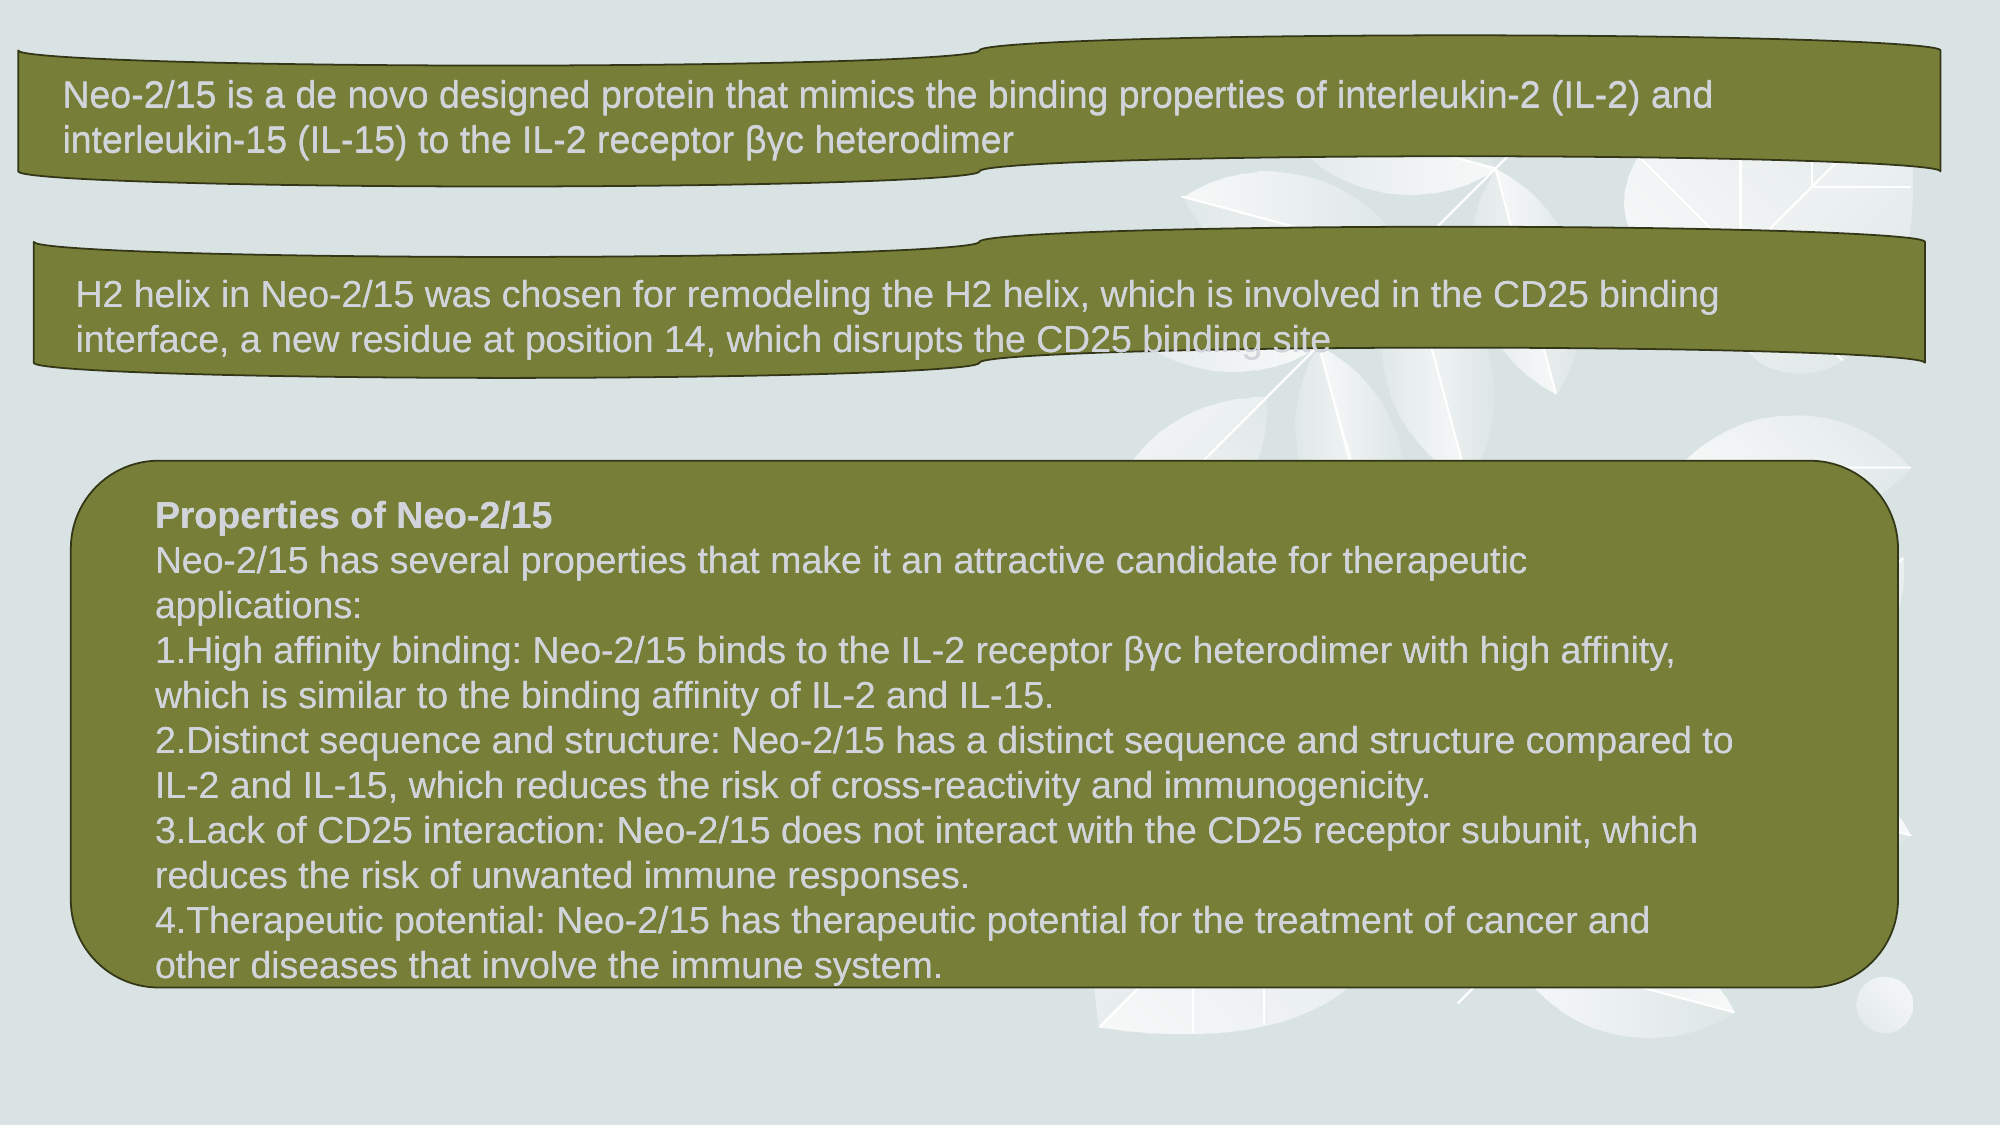

Neo-2/15 is a de novo designed protein that mimics the binding properties of interleukin-2 (IL-2) and interleukin-15 (IL-15) to the IL-2 receptor βγc heterodimer
Neo-2/15 is a de novo designed protein that mimics the binding properties of interleukin-2 (IL-2) and interleukin-15 (IL-15) to the IL-2 receptor βγc heterodimer

H2 helix in Neo-2/15 was chosen for remodeling the H2 helix, which is involved in the CD25 binding interface, a new residue at position 14, which disrupts the CD25 binding site

H2 helix in Neo-2/15 was chosen for remodeling the H2 helix, which is involved in the CD25 binding interface, a new residue at position 14, which disrupts the CD25 binding site

Properties of Neo-2/15
Neo-2/15 has several properties that make it an attractive candidate for therapeutic applications:
High affinity binding: Neo-2/15 binds to the IL-2 receptor βγc heterodimer with high affinity, which is similar to the binding affinity of IL-2 and IL-15.
Distinct sequence and structure: Neo-2/15 has a distinct sequence and structure compared to IL-2 and IL-15, which reduces the risk of cross-reactivity and immunogenicity.
Lack of CD25 interaction: Neo-2/15 does not interact with the CD25 receptor subunit, which reduces the risk of unwanted immune responses.
Therapeutic potential: Neo-2/15 has therapeutic potential for the treatment of cancer and other diseases that involve the immune system.

Properties of Neo-2/15
Neo-2/15 has several properties that make it an attractive candidate for therapeutic applications:
High affinity binding: Neo-2/15 binds to the IL-2 receptor βγc heterodimer with high affinity, which is similar to the binding affinity of IL-2 and IL-15.
Distinct sequence and structure: Neo-2/15 has a distinct sequence and structure compared to IL-2 and IL-15, which reduces the risk of cross-reactivity and immunogenicity.
Lack of CD25 interaction: Neo-2/15 does not interact with the CD25 receptor subunit, which reduces the risk of unwanted immune responses.
Therapeutic potential: Neo-2/15 has therapeutic potential for the treatment of cancer and other diseases that involve the immune system.